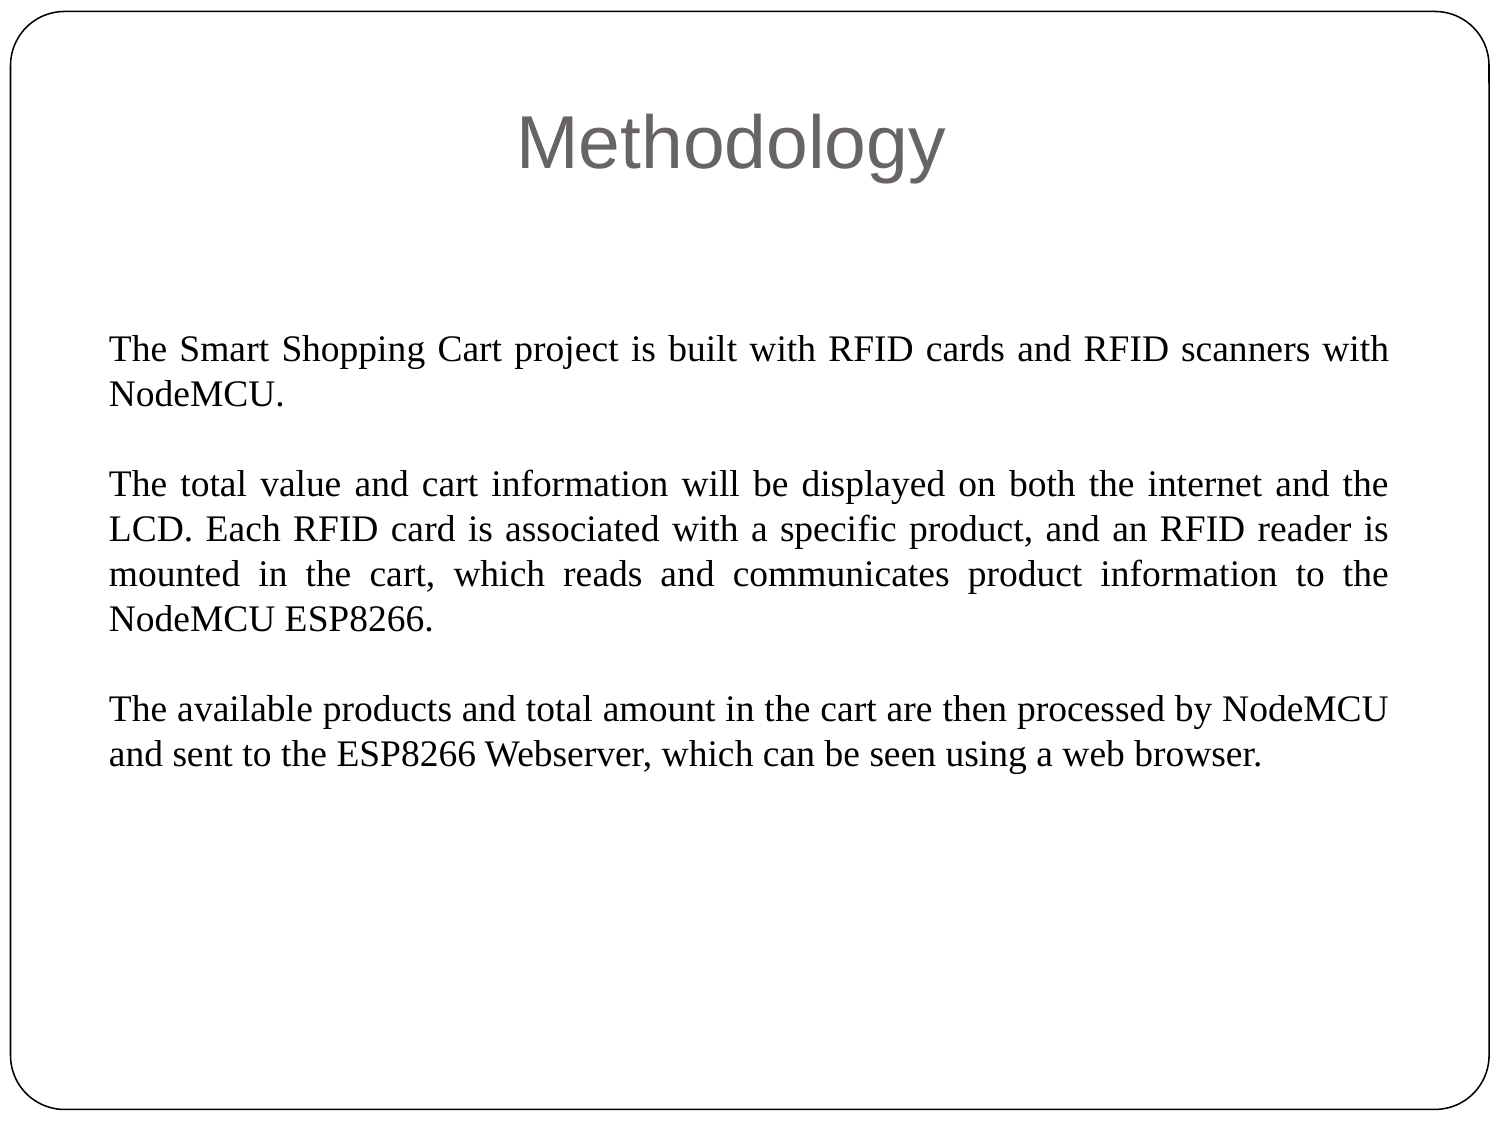

Methodology

The Smart Shopping Cart project is built with RFID cards and RFID scanners with NodeMCU.

The total value and cart information will be displayed on both the internet and the LCD. Each RFID card is associated with a specific product, and an RFID reader is mounted in the cart, which reads and communicates product information to the NodeMCU ESP8266.

The available products and total amount in the cart are then processed by NodeMCU and sent to the ESP8266 Webserver, which can be seen using a web browser.
1